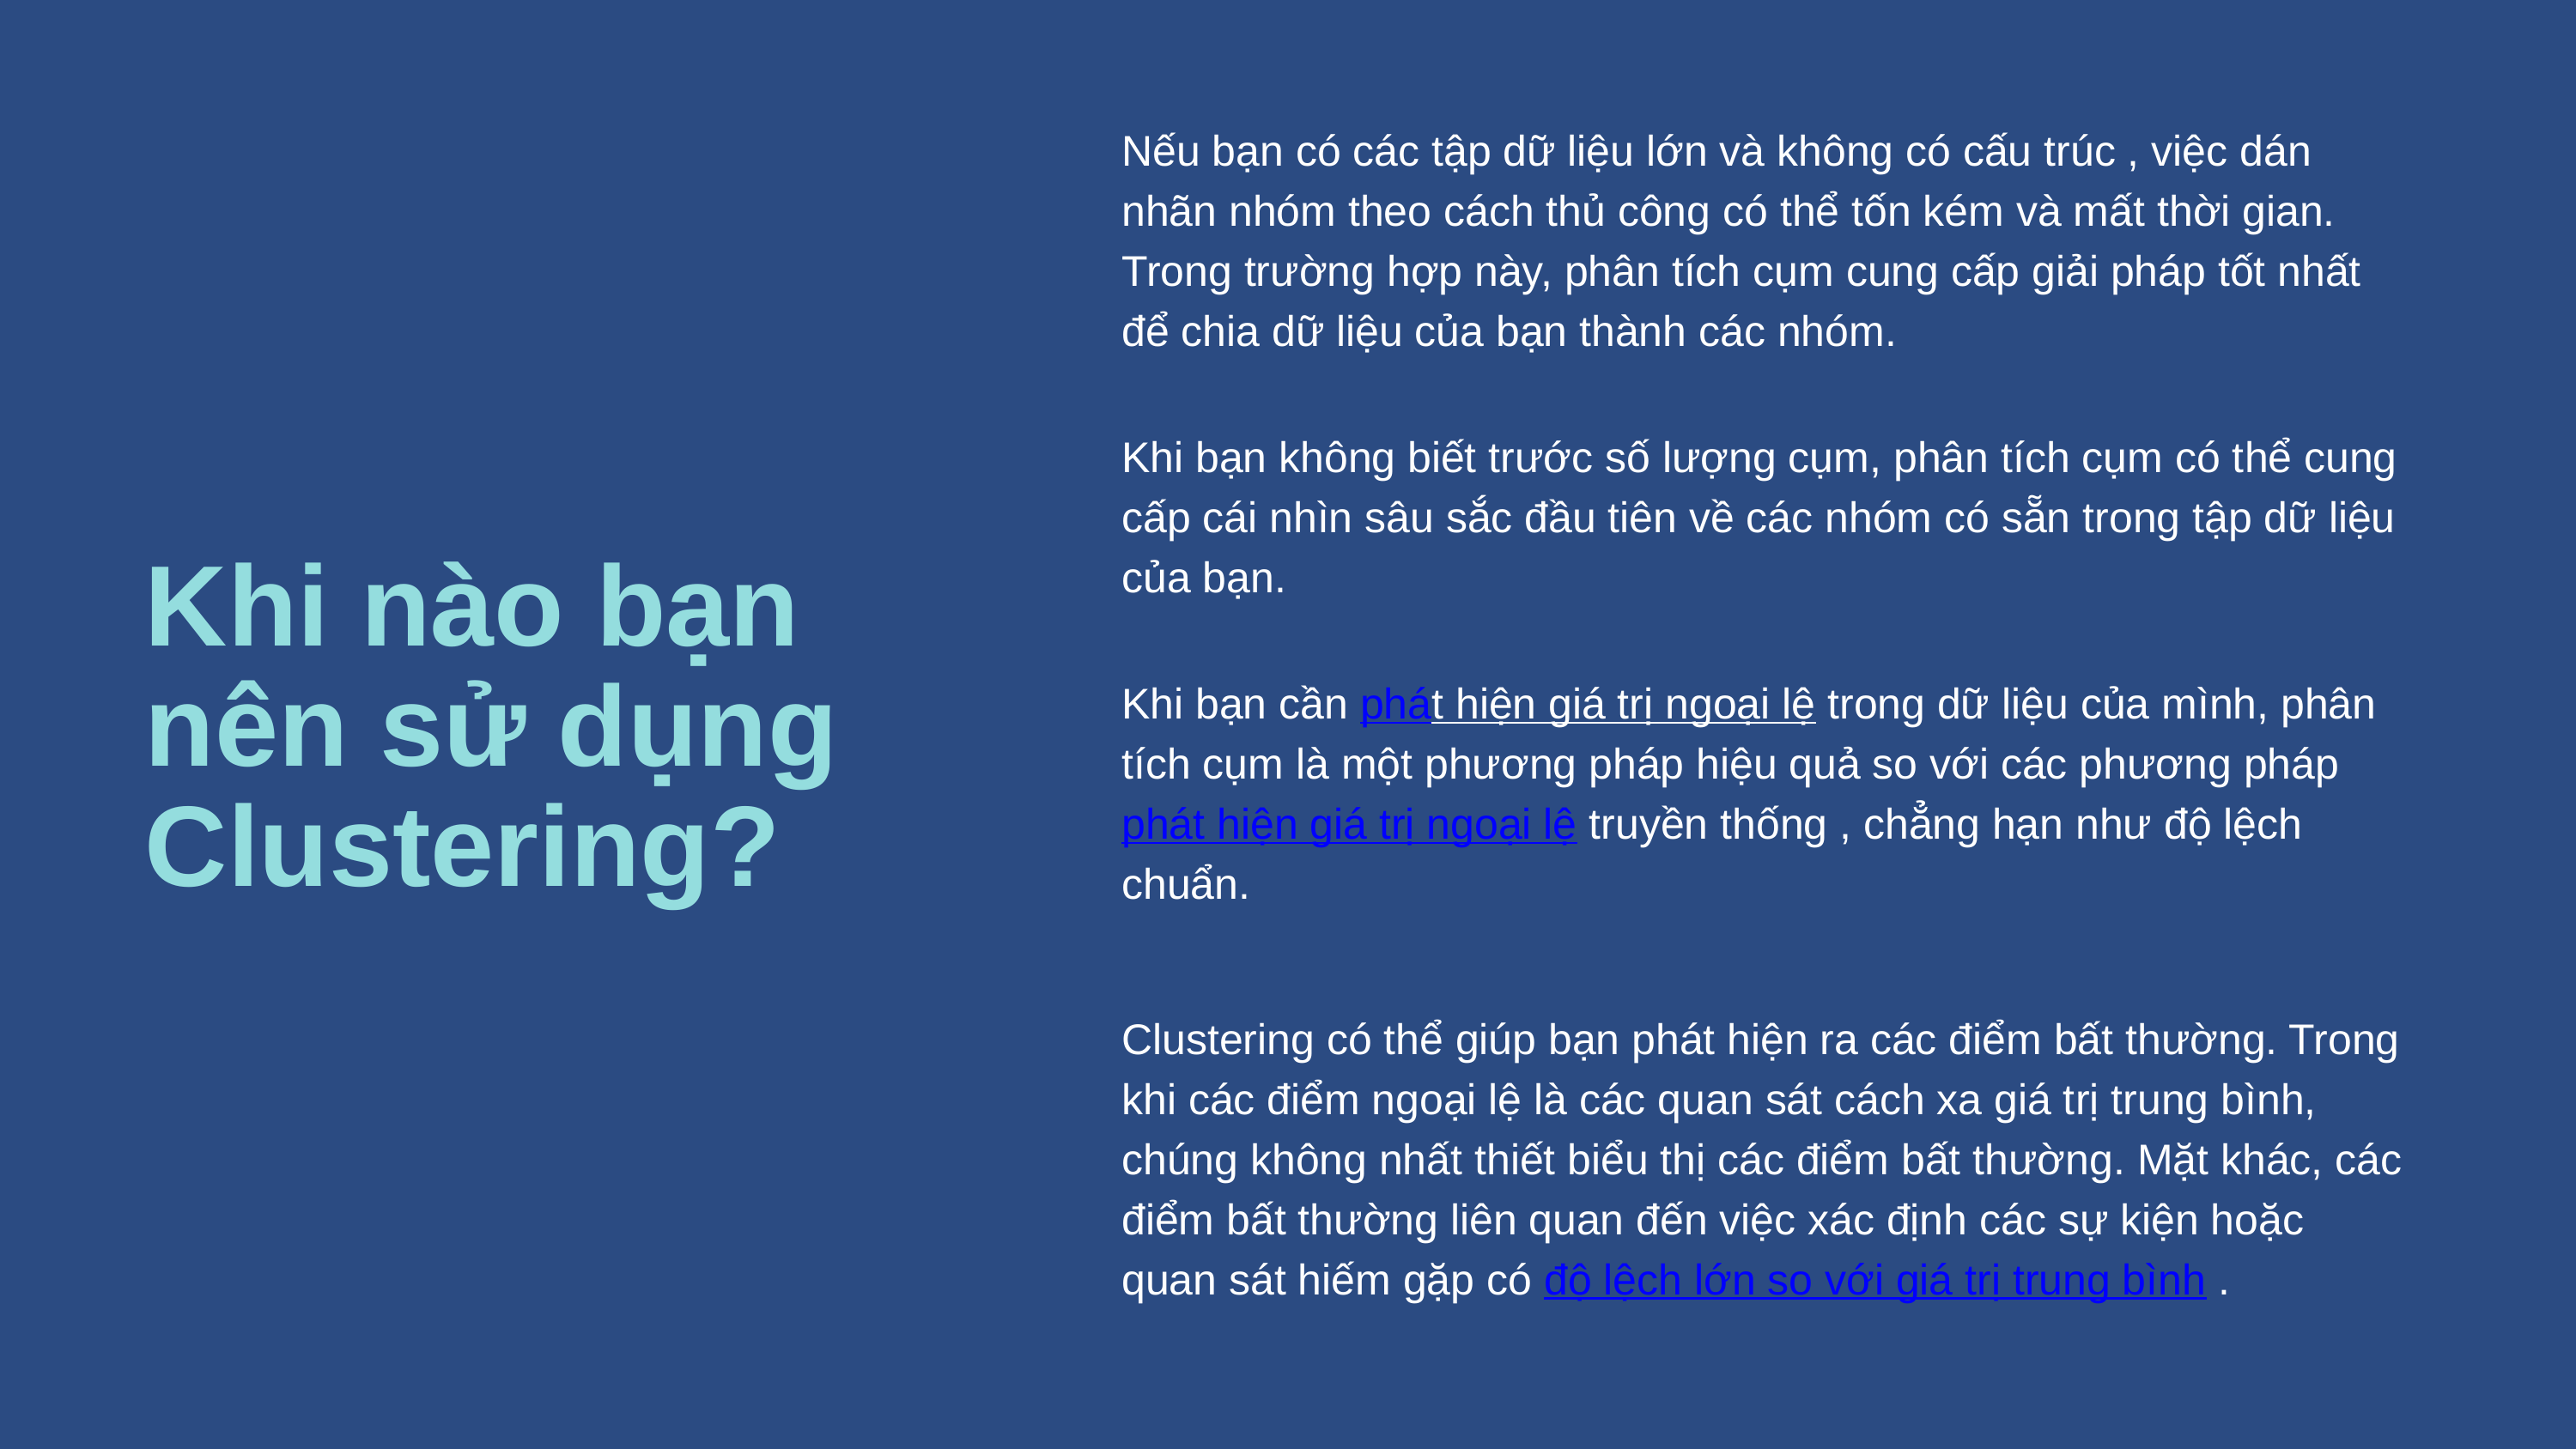

| Nếu bạn có các tập dữ liệu lớn và không có cấu trúc , việc dán nhãn nhóm theo cách thủ công có thể tốn kém và mất thời gian. Trong trường hợp này, phân tích cụm cung cấp giải pháp tốt nhất để chia dữ liệu của bạn thành các nhóm. |
| --- |
| Khi bạn không biết trước số lượng cụm, phân tích cụm có thể cung cấp cái nhìn sâu sắc đầu tiên về các nhóm có sẵn trong tập dữ liệu của bạn. |
| Khi bạn cần phát hiện giá trị ngoại lệ trong dữ liệu của mình, phân tích cụm là một phương pháp hiệu quả so với các phương pháp phát hiện giá trị ngoại lệ truyền thống , chẳng hạn như độ lệch chuẩn. |
| Clustering có thể giúp bạn phát hiện ra các điểm bất thường. Trong khi các điểm ngoại lệ là các quan sát cách xa giá trị trung bình, chúng không nhất thiết biểu thị các điểm bất thường. Mặt khác, các điểm bất thường liên quan đến việc xác định các sự kiện hoặc quan sát hiếm gặp có độ lệch lớn so với giá trị trung bình . |
Khi nào bạn nên sử dụng Clustering?